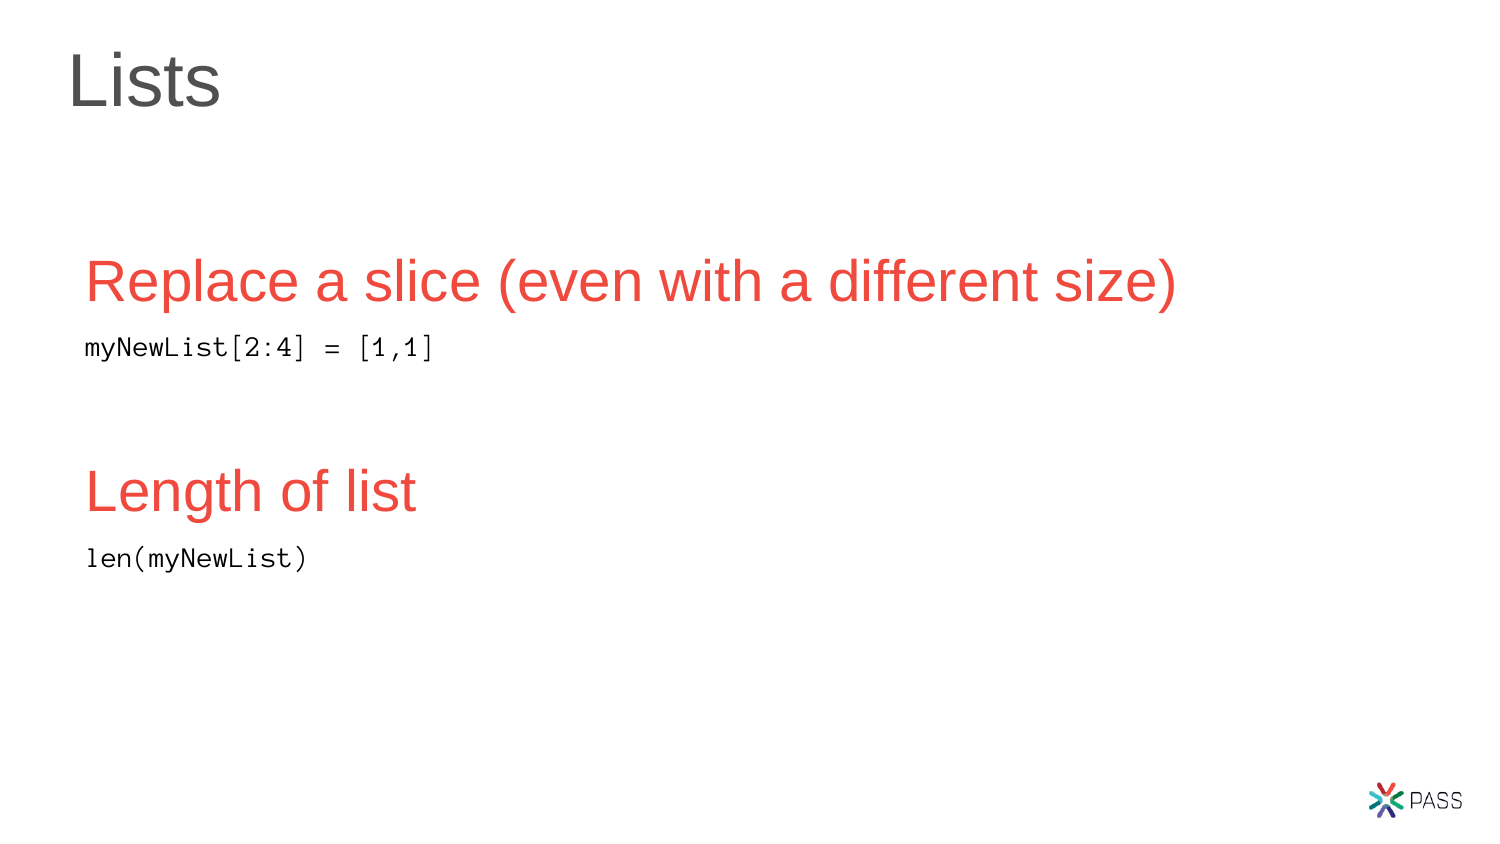

# Lists
Replace a slice (even with a different size)
myNewList[2:4] = [1,1]

Length of list
len(myNewList)